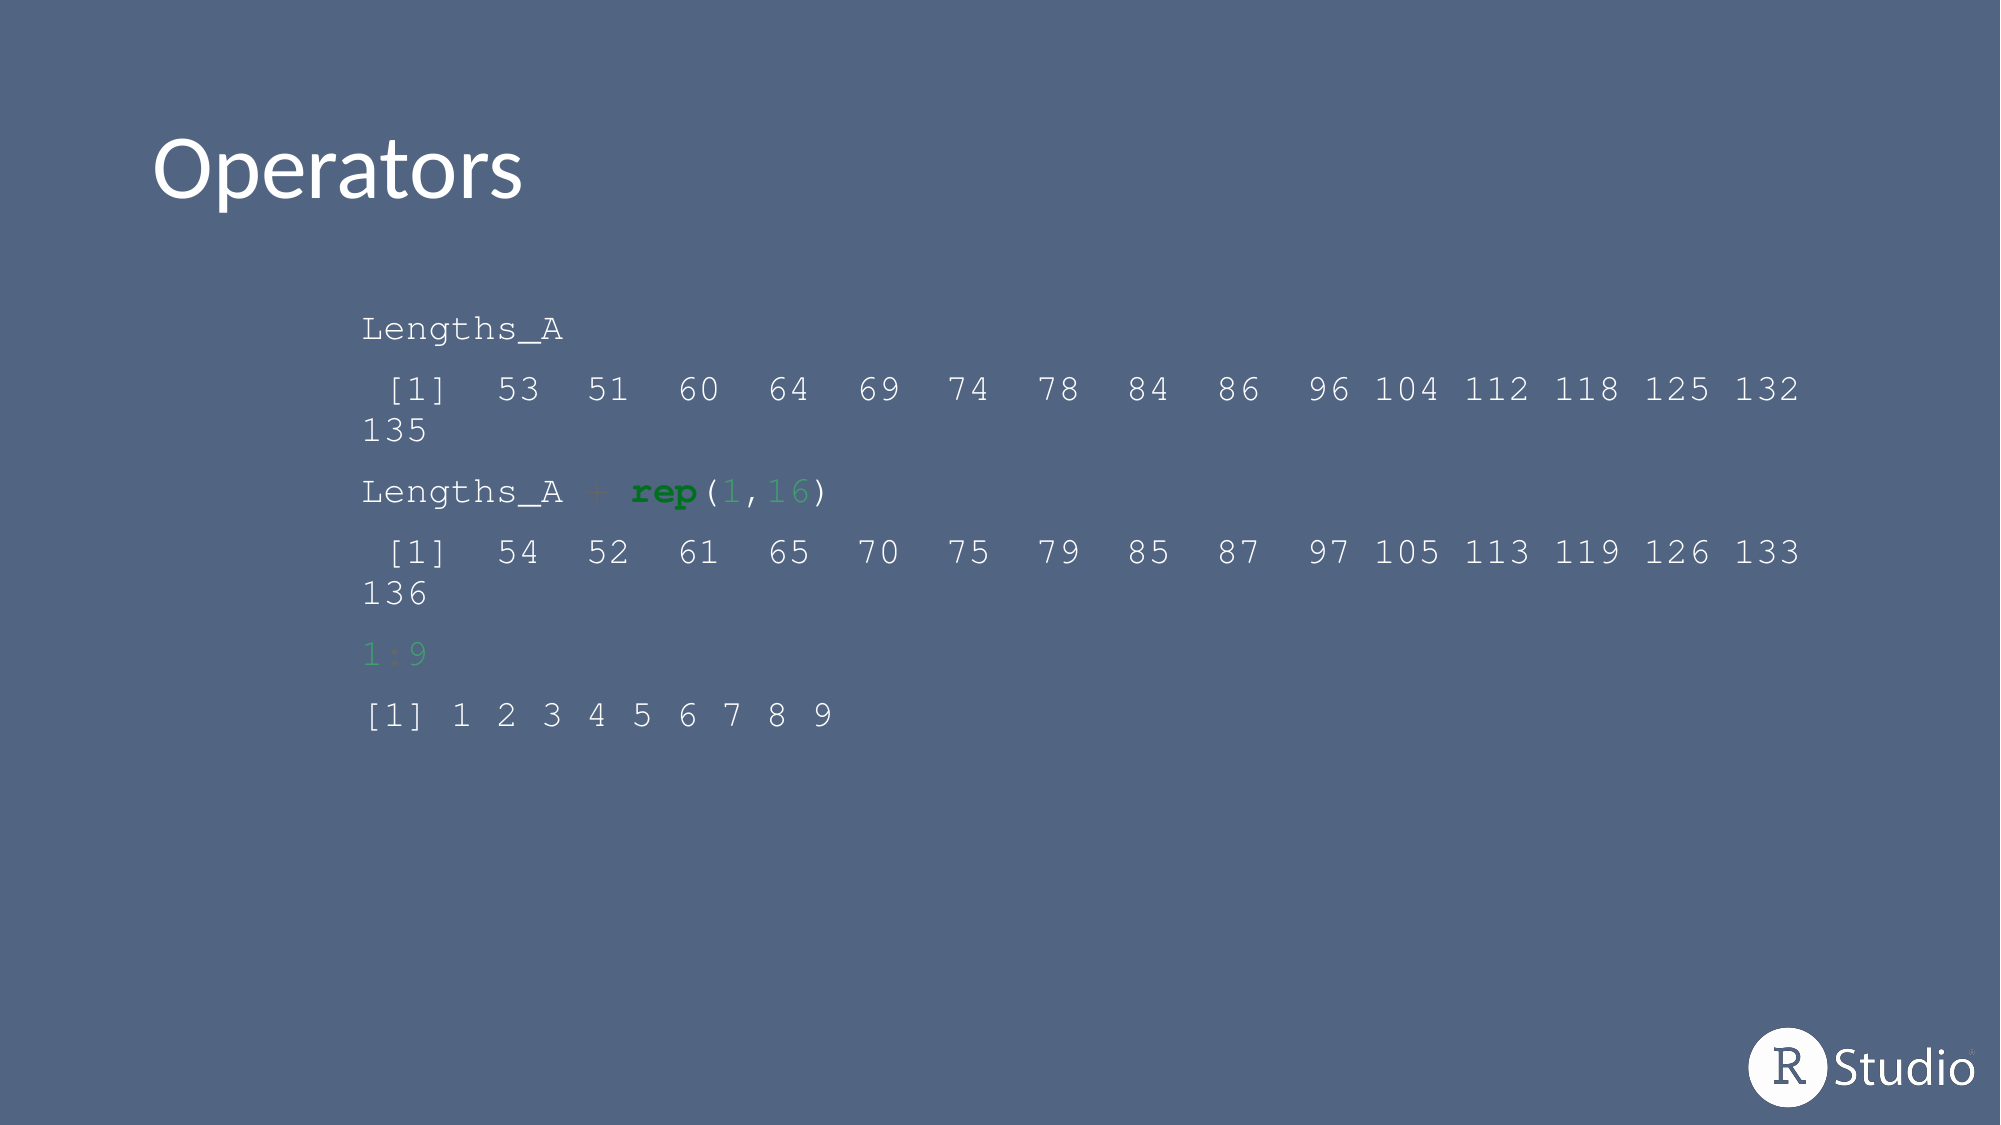

# Operators
Lengths_A
 [1]  53  51  60  64  69  74  78  84  86  96 104 112 118 125 132 135
Lengths_A + rep(1,16)
 [1]  54  52  61  65  70  75  79  85  87  97 105 113 119 126 133 136
1:9
[1] 1 2 3 4 5 6 7 8 9